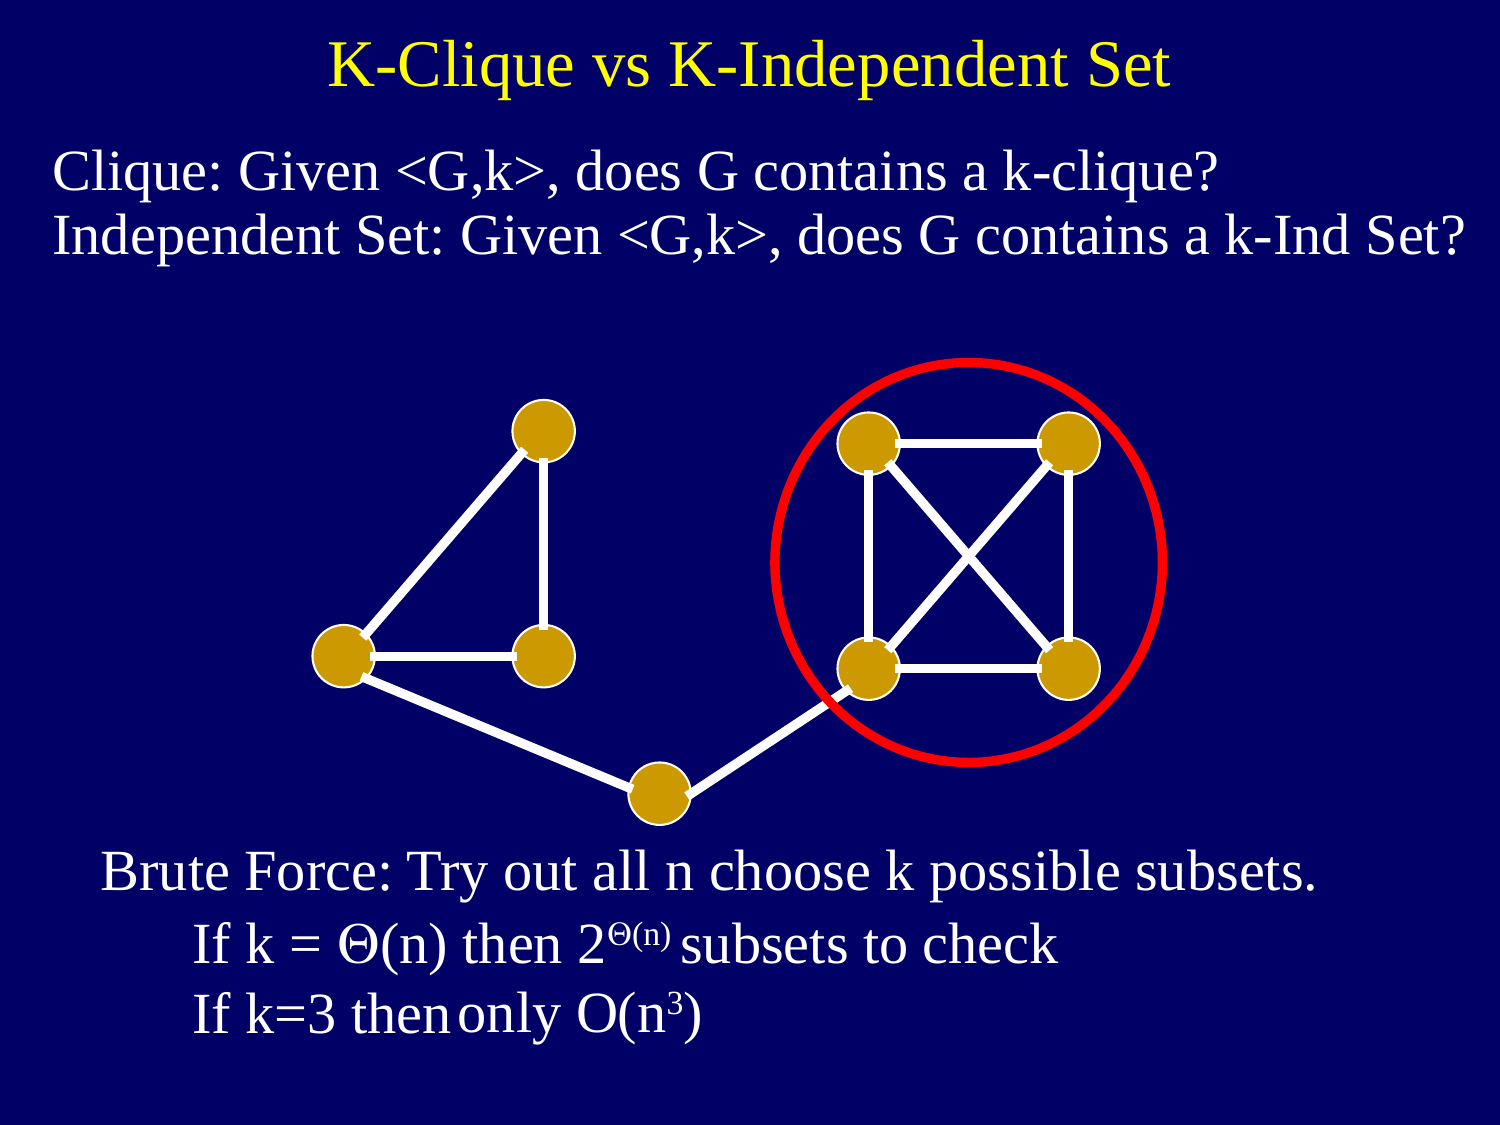

K-Clique vs K-Independent Set
Clique: Given <G,k>, does G contains a k-clique?
Independent Set: Given <G,k>, does G contains a k-Ind Set?

Brute Force: Try out all n choose k possible subsets.
If k = Θ(n) then 2Θ(n) subsets to check
If k=3 then
only O(n3)